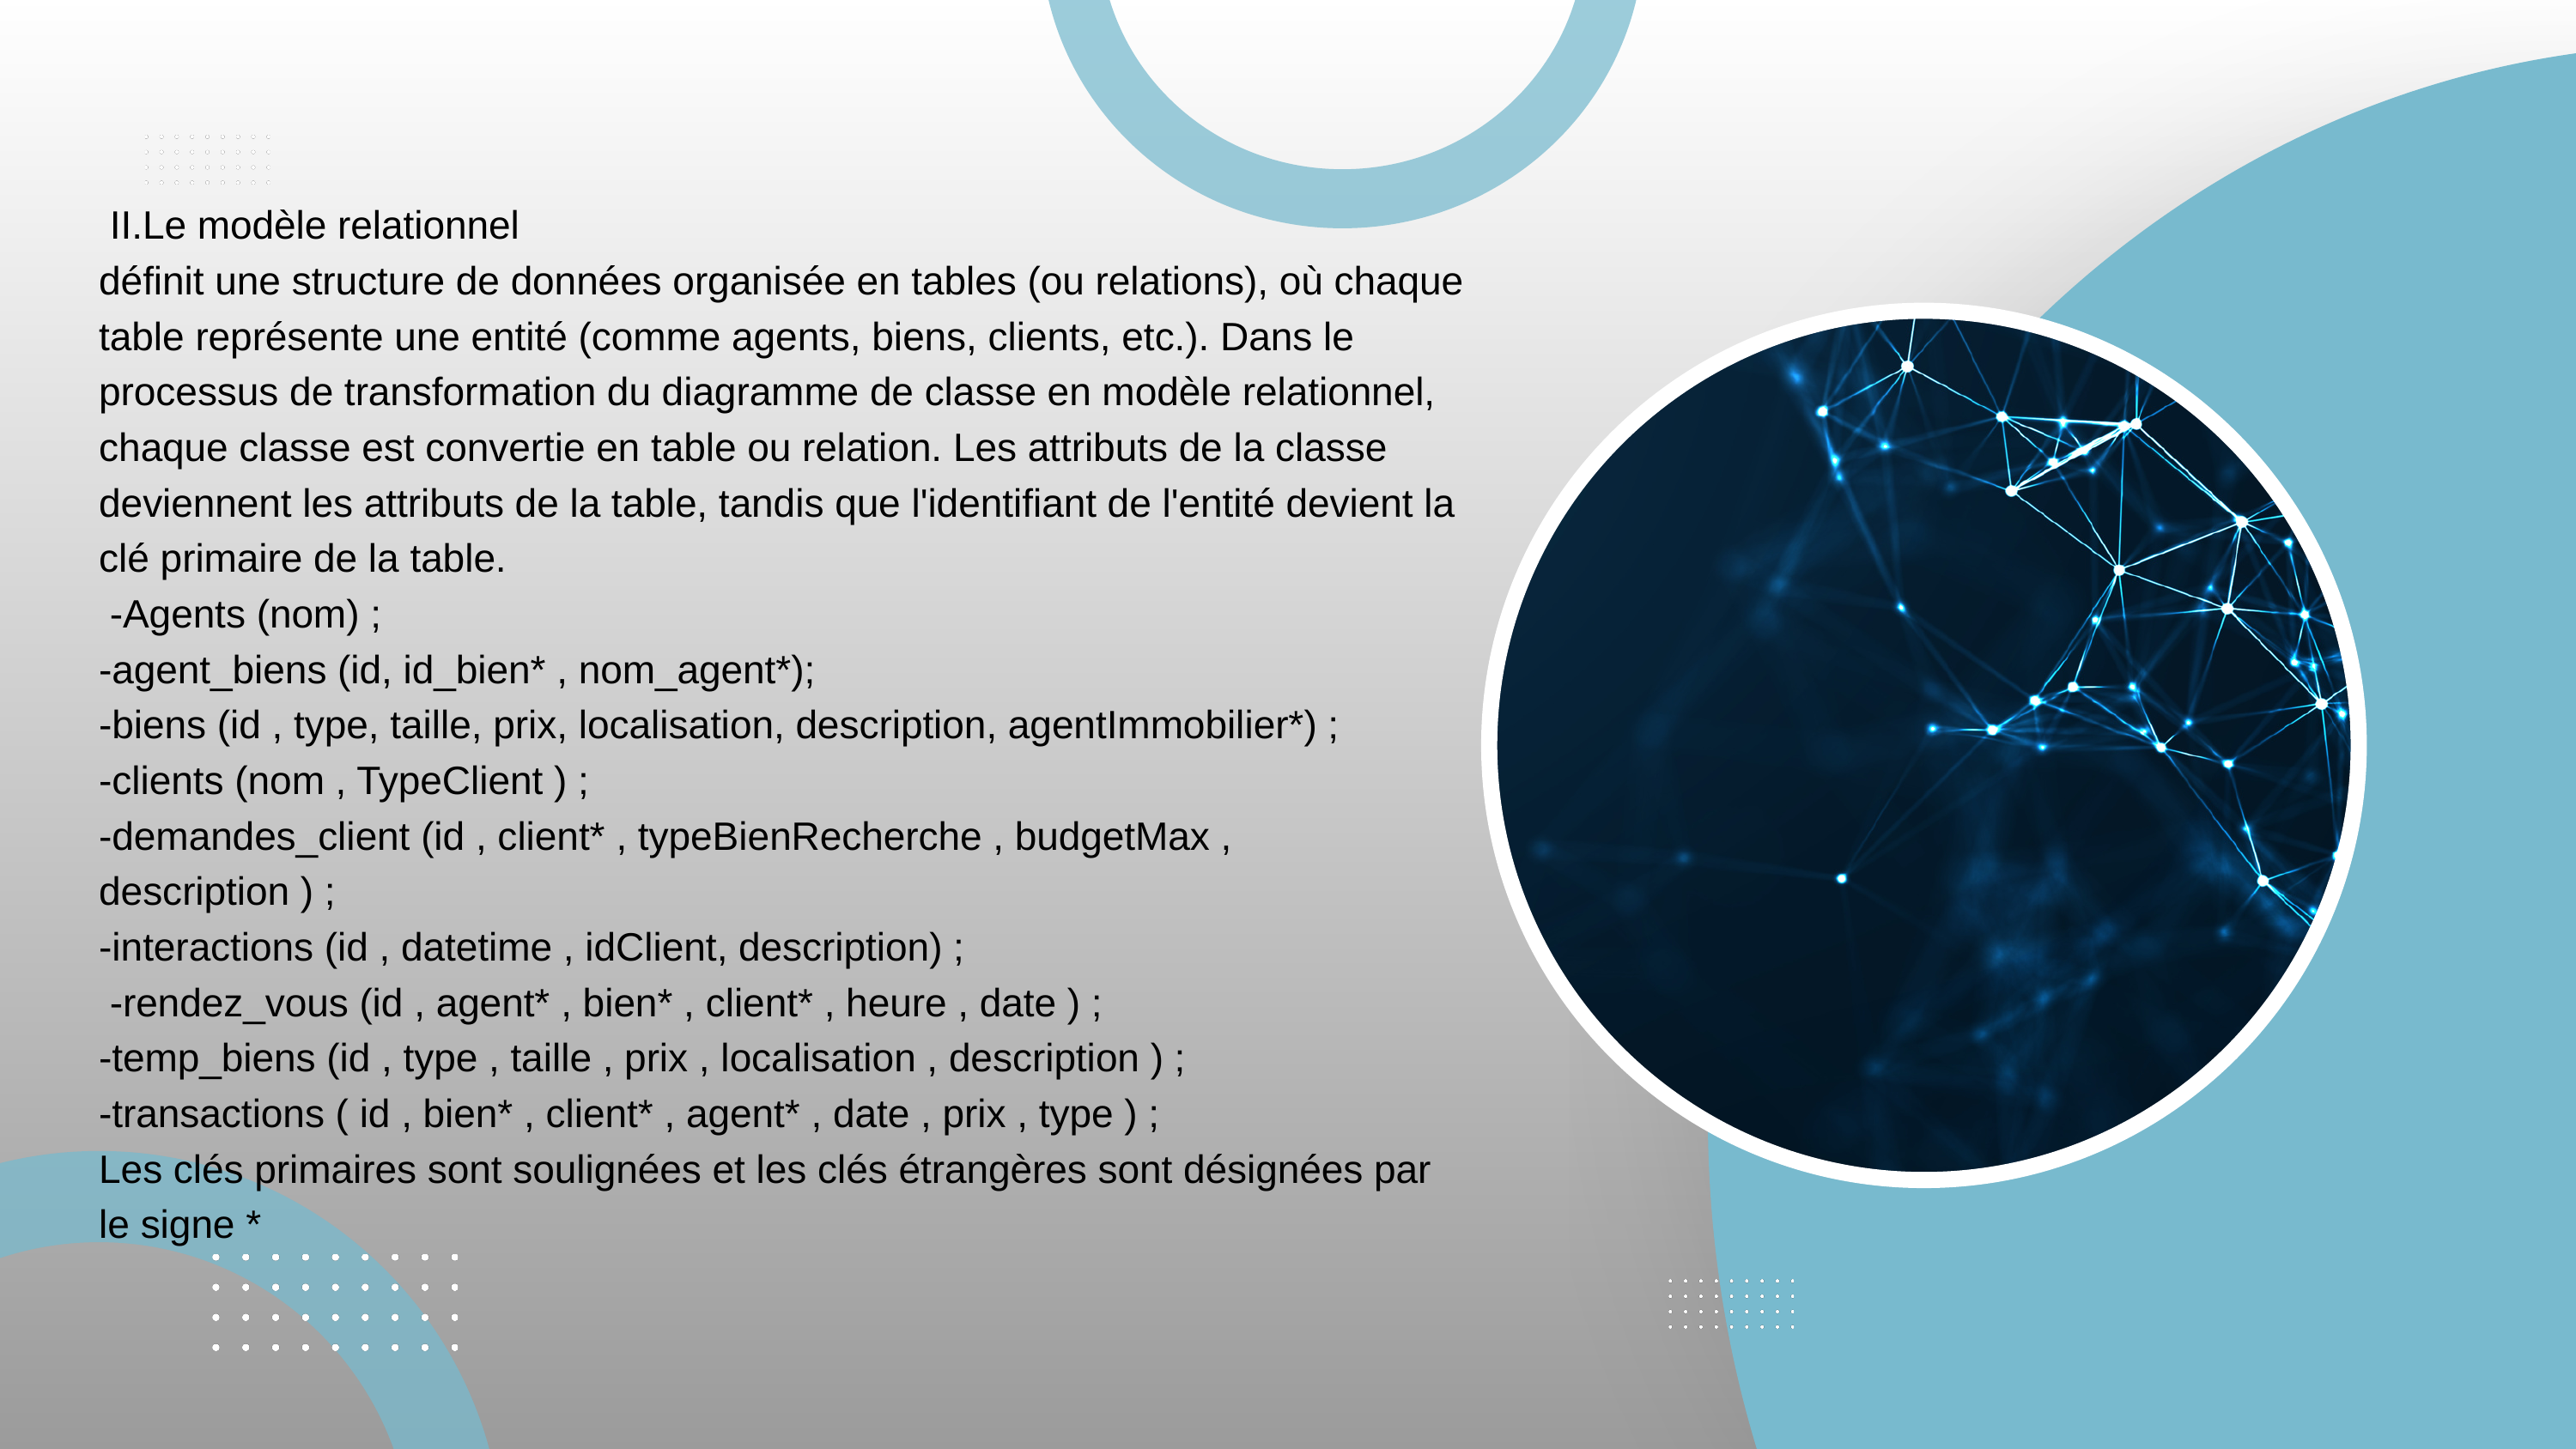

II.Le modèle relationnel
définit une structure de données organisée en tables (ou relations), où chaque table représente une entité (comme agents, biens, clients, etc.). Dans le processus de transformation du diagramme de classe en modèle relationnel, chaque classe est convertie en table ou relation. Les attributs de la classe deviennent les attributs de la table, tandis que l'identifiant de l'entité devient la clé primaire de la table.
 -Agents (nom) ;
-agent_biens (id, id_bien* , nom_agent*);
-biens (id , type, taille, prix, localisation, description, agentImmobilier*) ;
-clients (nom , TypeClient ) ;
-demandes_client (id , client* , typeBienRecherche , budgetMax , description ) ;
-interactions (id , datetime , idClient, description) ;
 -rendez_vous (id , agent* , bien* , client* , heure , date ) ;
-temp_biens (id , type , taille , prix , localisation , description ) ;
-transactions ( id , bien* , client* , agent* , date , prix , type ) ;
Les clés primaires sont soulignées et les clés étrangères sont désignées par le signe *